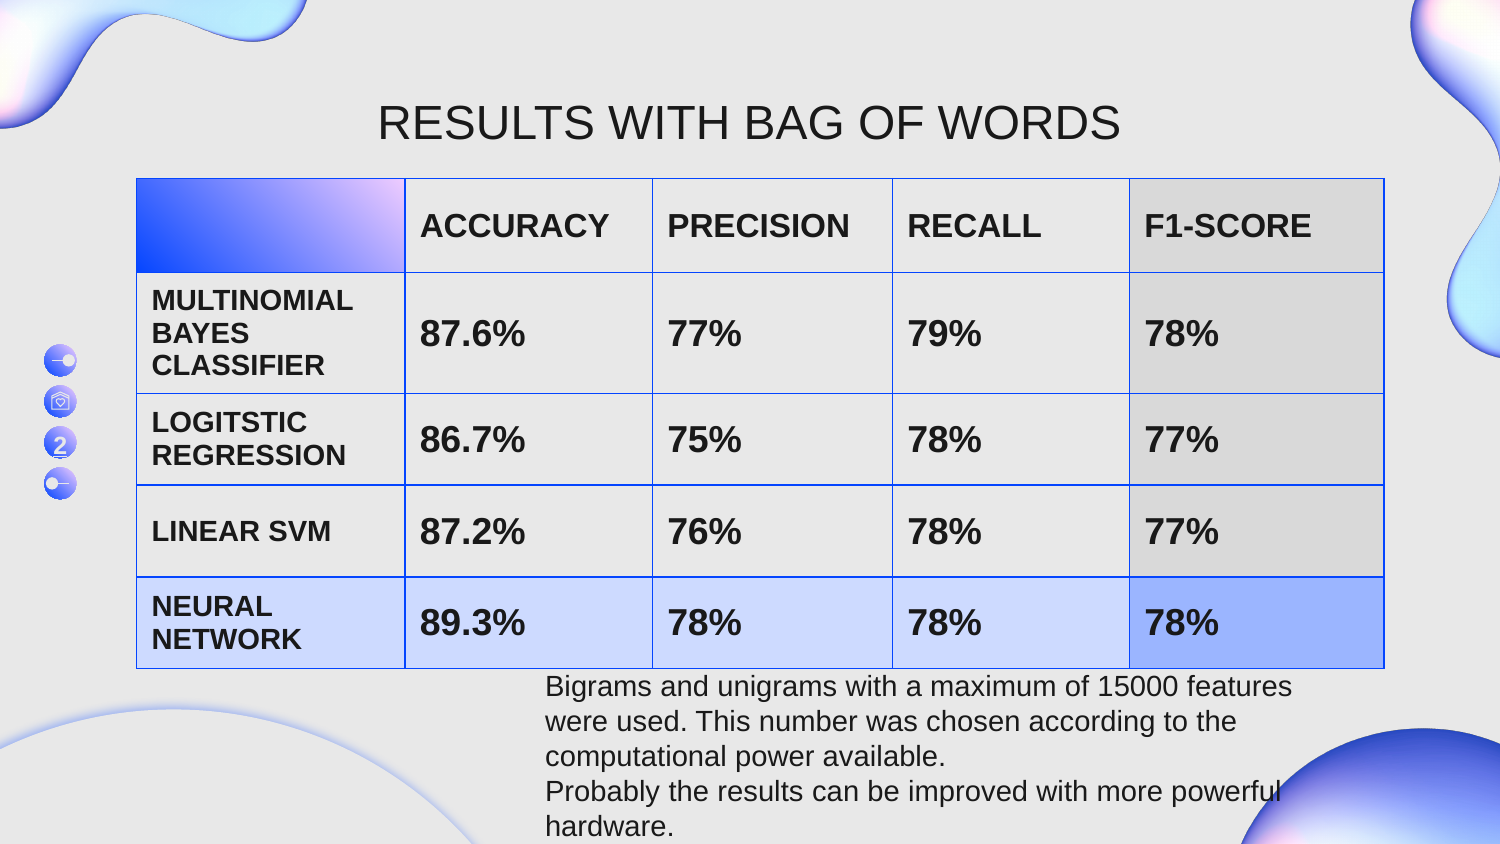

# RESULTS WITH BAG OF WORDS
|  | ACCURACY | PRECISION | RECALL | F1-SCORE |
| --- | --- | --- | --- | --- |
| MULTINOMIAL BAYES CLASSIFIER | 87.6% | 77% | 79% | 78% |
| LOGITSTIC REGRESSION | 86.7% | 75% | 78% | 77% |
| LINEAR SVM | 87.2% | 76% | 78% | 77% |
| NEURAL NETWORK | 89.3% | 78% | 78% | 78% |

2

Bigrams and unigrams with a maximum of 15000 features were used. This number was chosen according to the computational power available.
Probably the results can be improved with more powerful hardware.